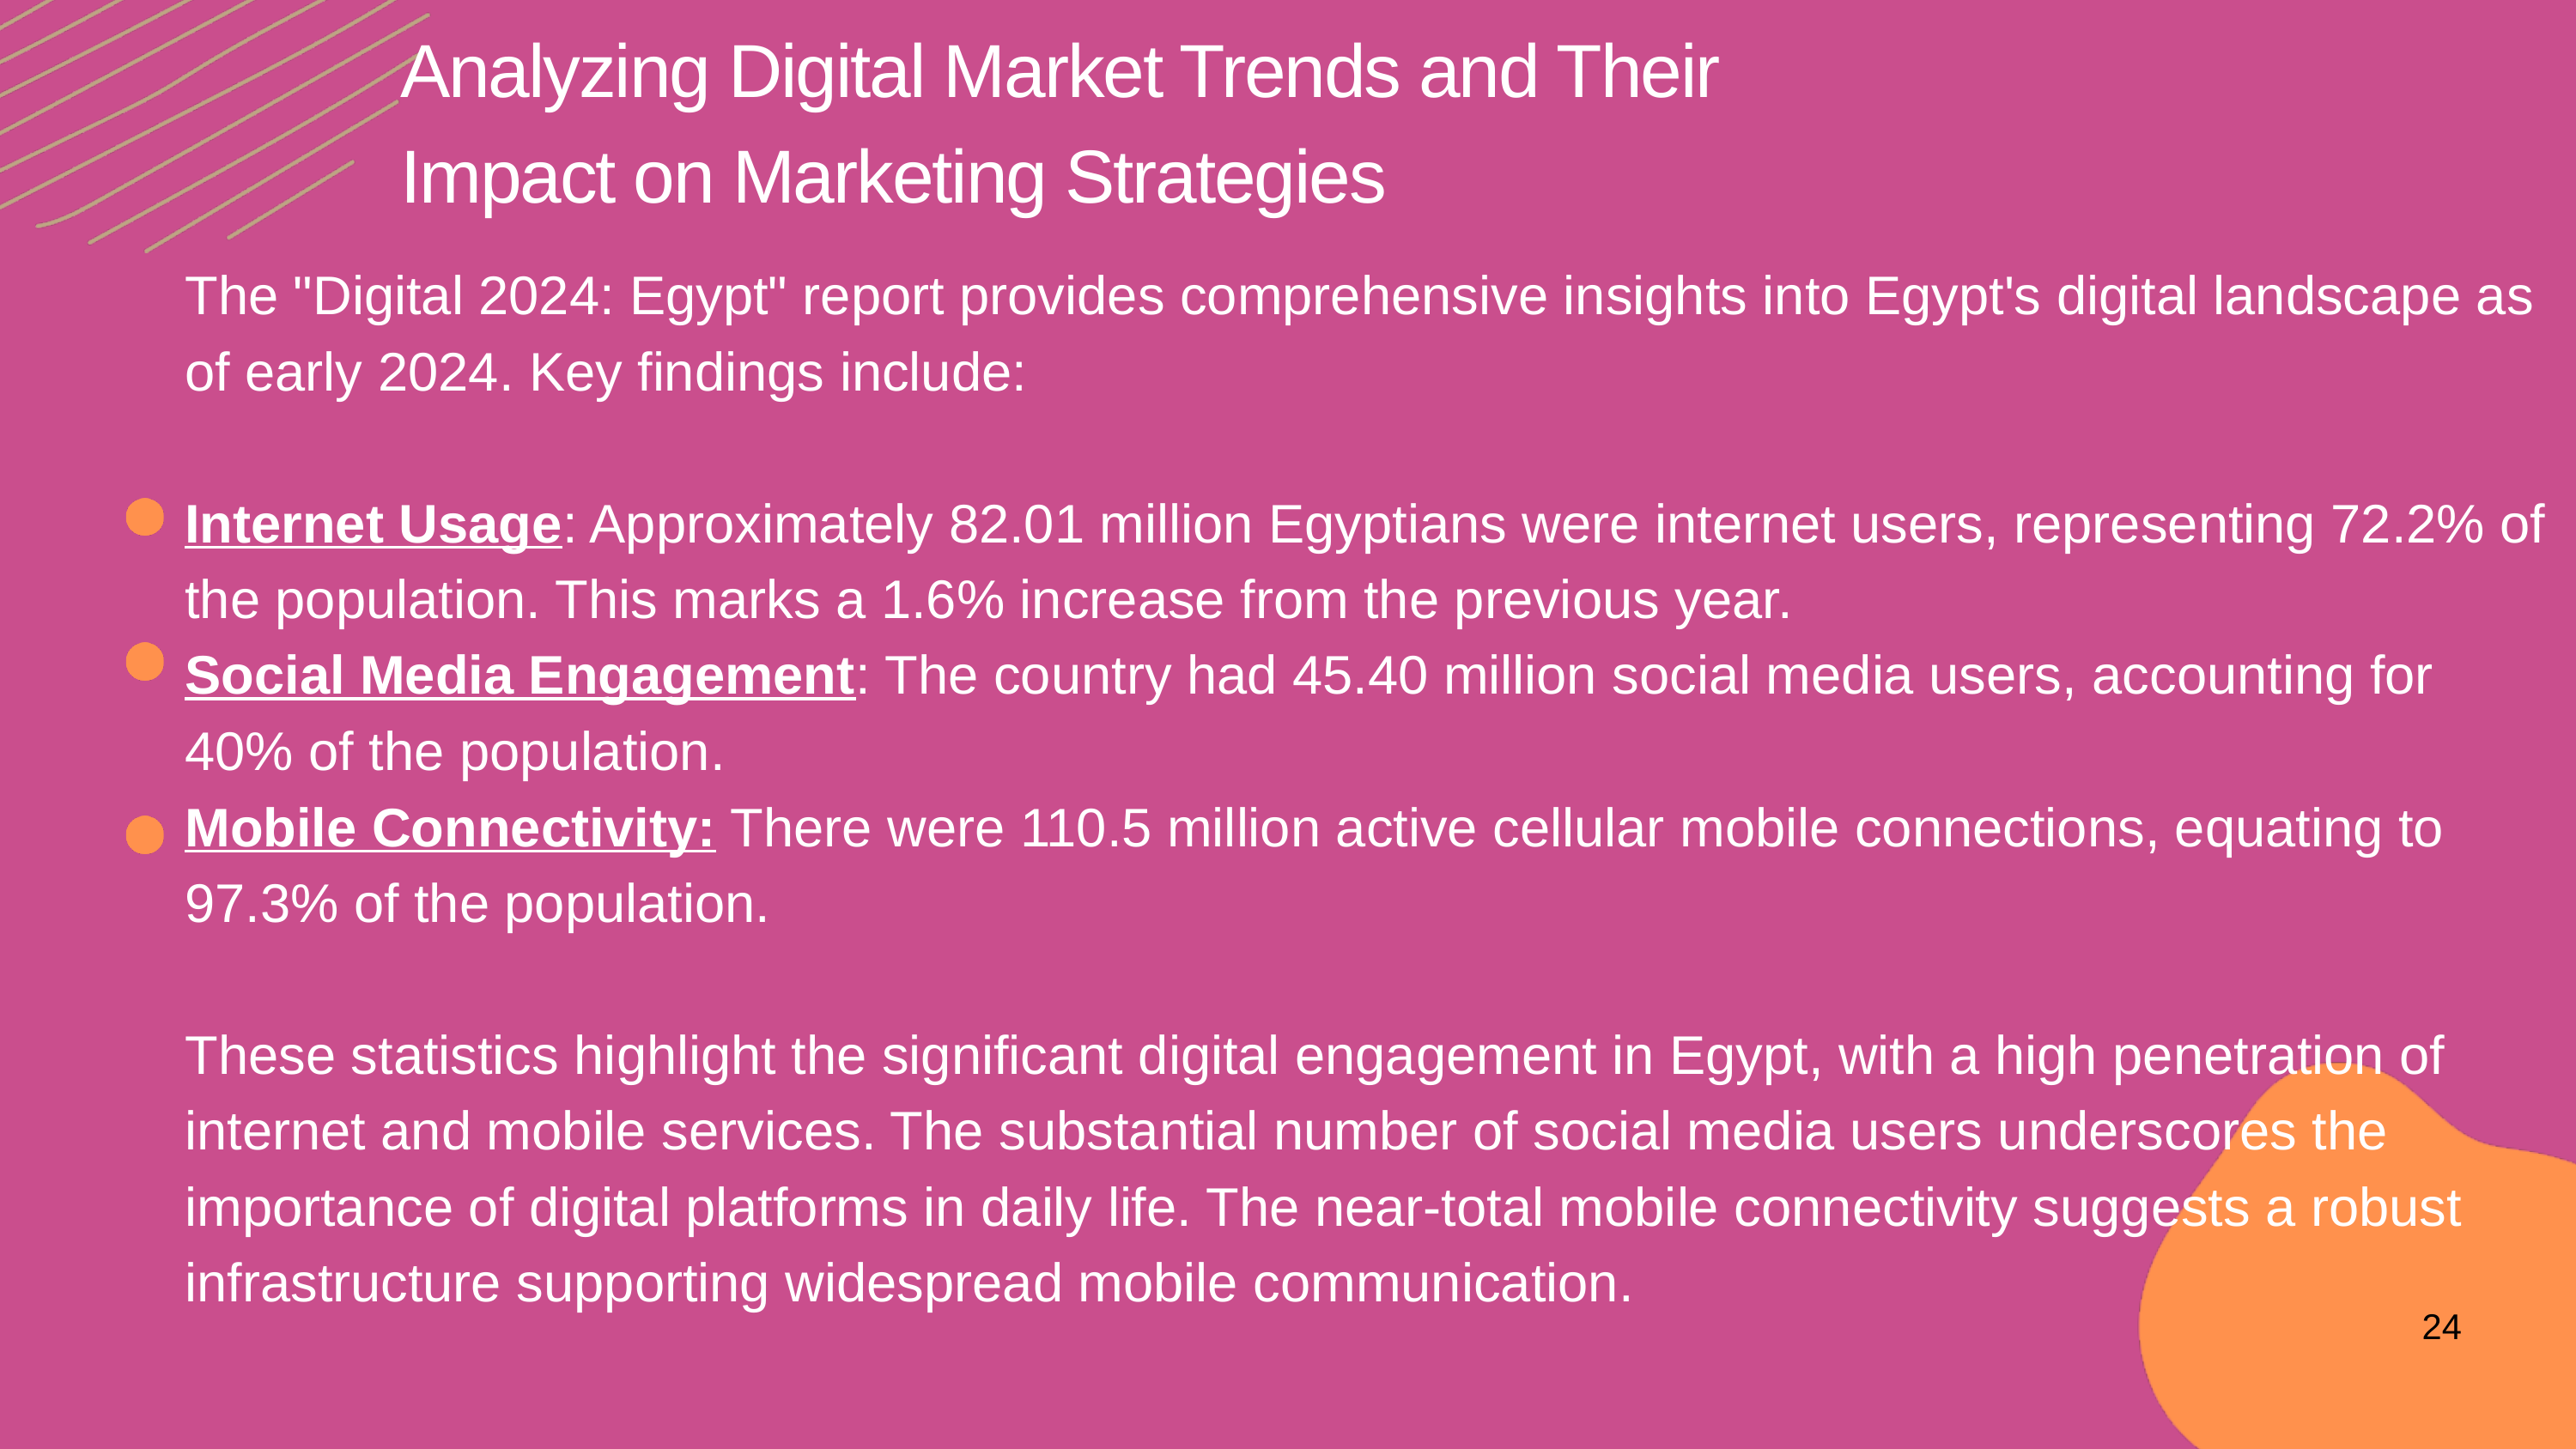

Analyzing Digital Market Trends and Their Impact on Marketing Strategies

The "Digital 2024: Egypt" report provides comprehensive insights into Egypt's digital landscape as of early 2024. Key findings include:

Internet Usage: Approximately 82.01 million Egyptians were internet users, representing 72.2% of the population. This marks a 1.6% increase from the previous year.
Social Media Engagement: The country had 45.40 million social media users, accounting for 40% of the population.
Mobile Connectivity: There were 110.5 million active cellular mobile connections, equating to 97.3% of the population.

These statistics highlight the significant digital engagement in Egypt, with a high penetration of internet and mobile services. The substantial number of social media users underscores the importance of digital platforms in daily life. The near-total mobile connectivity suggests a robust infrastructure supporting widespread mobile communication.

24